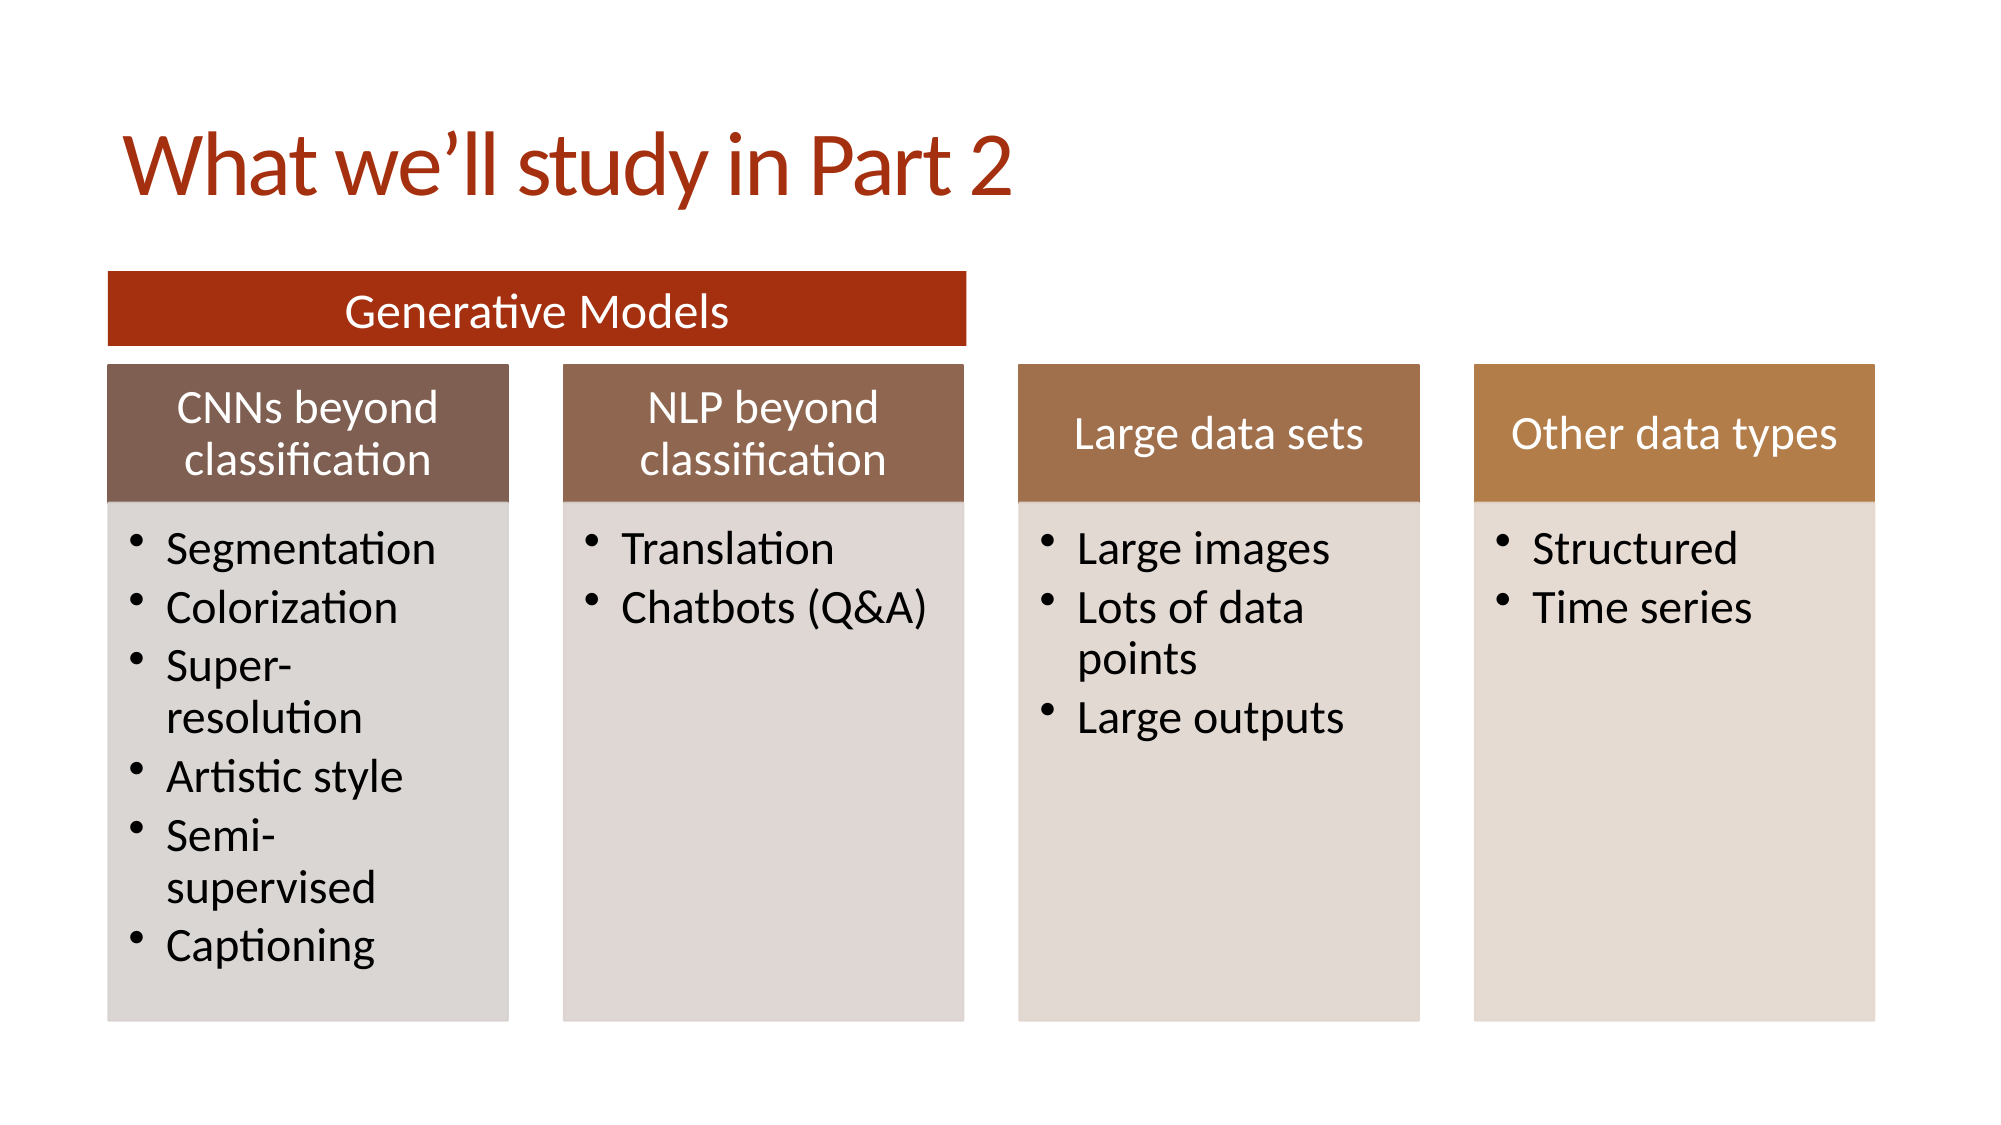

# What we’ll study in Part 2
Generative Models
CNNs beyond classification
Segmentation
Colorization
Super-resolution
Artistic style
Semi-supervised
Captioning
NLP beyond classification
Translation
Chatbots (Q&A)
Large data sets
Large images
Lots of data points
Large outputs
Other data types
Structured
Time series